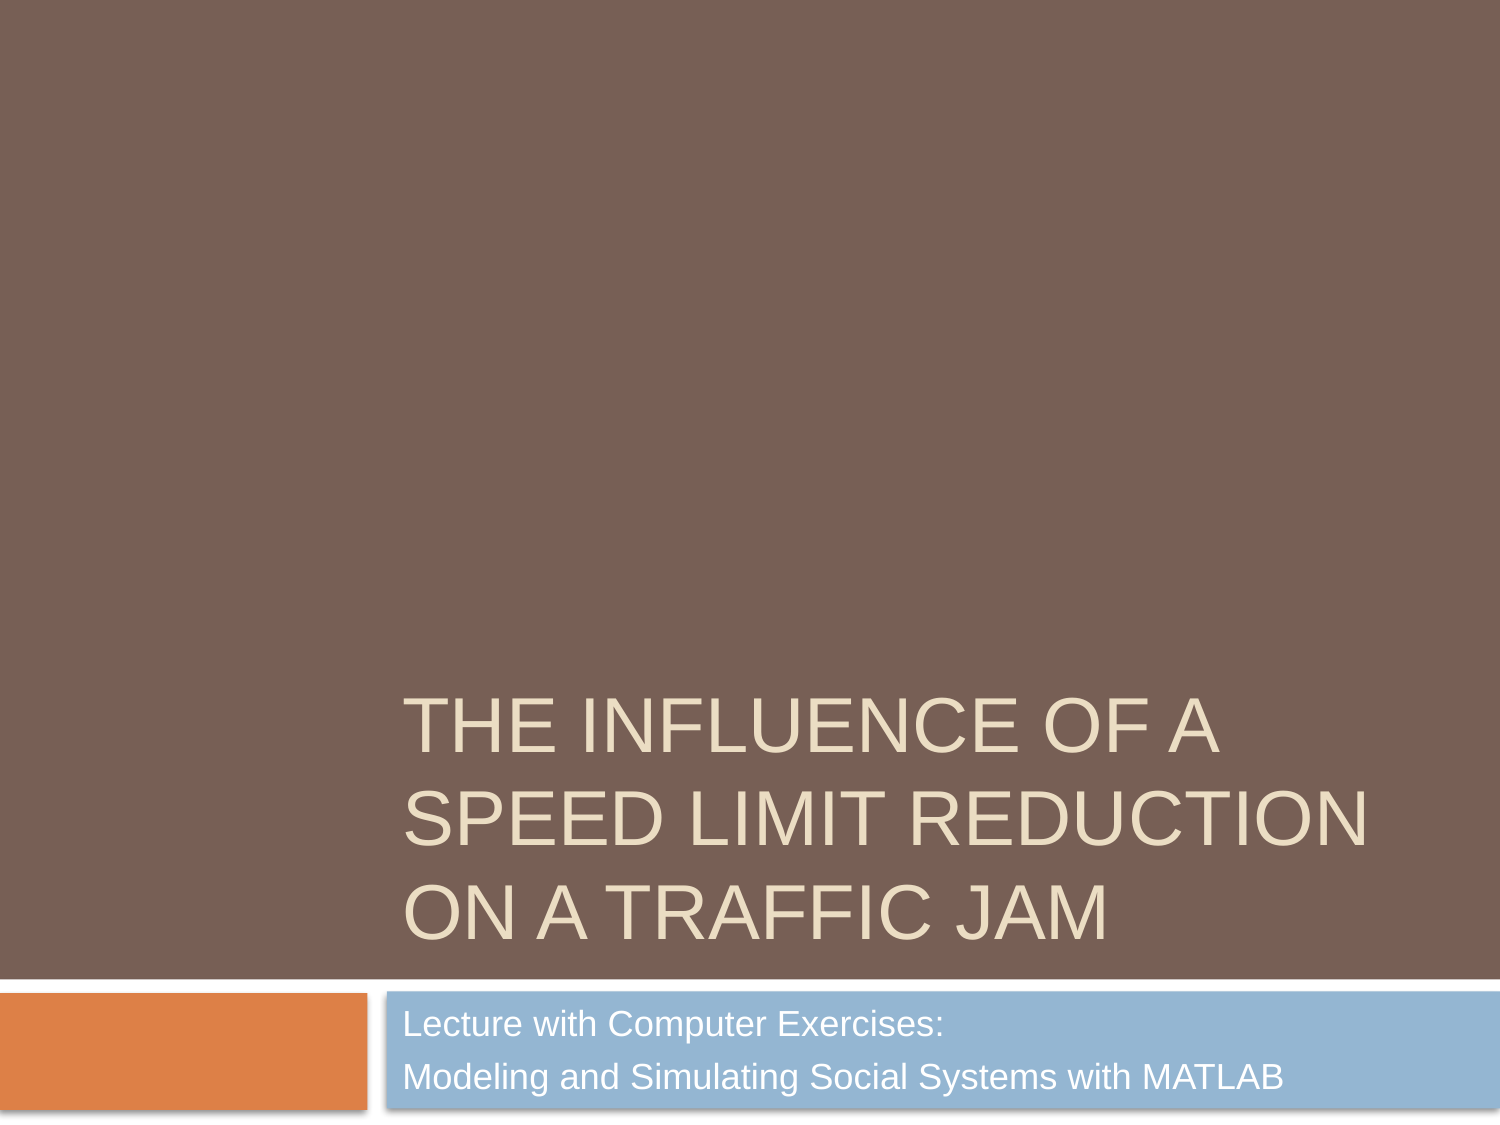

# The influence of a speed limit reduction on a traffic jam
Lecture with Computer Exercises:
Modeling and Simulating Social Systems with MATLAB